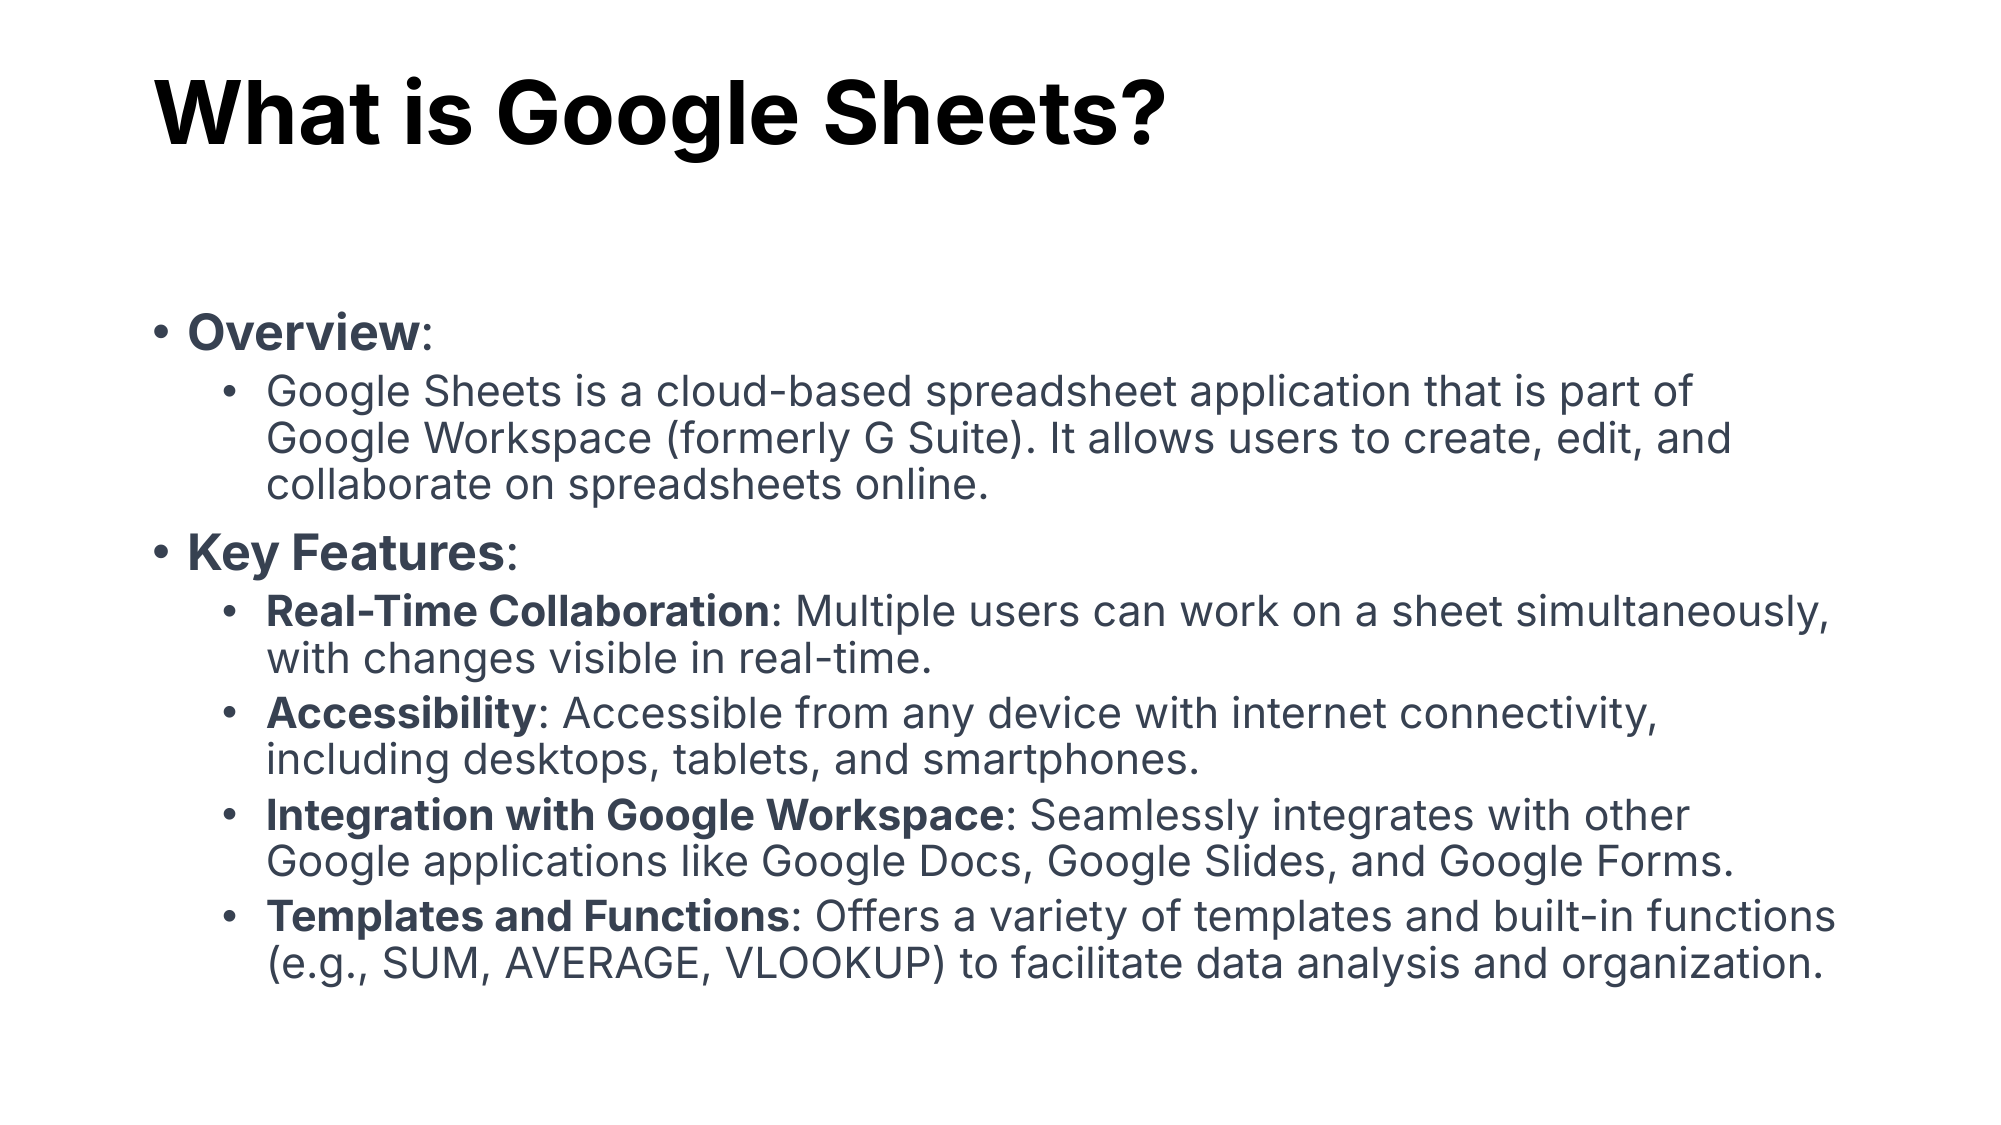

# What is Google Sheets?
Overview:
Google Sheets is a cloud-based spreadsheet application that is part of Google Workspace (formerly G Suite). It allows users to create, edit, and collaborate on spreadsheets online.
Key Features:
Real-Time Collaboration: Multiple users can work on a sheet simultaneously, with changes visible in real-time.
Accessibility: Accessible from any device with internet connectivity, including desktops, tablets, and smartphones.
Integration with Google Workspace: Seamlessly integrates with other Google applications like Google Docs, Google Slides, and Google Forms.
Templates and Functions: Offers a variety of templates and built-in functions (e.g., SUM, AVERAGE, VLOOKUP) to facilitate data analysis and organization.